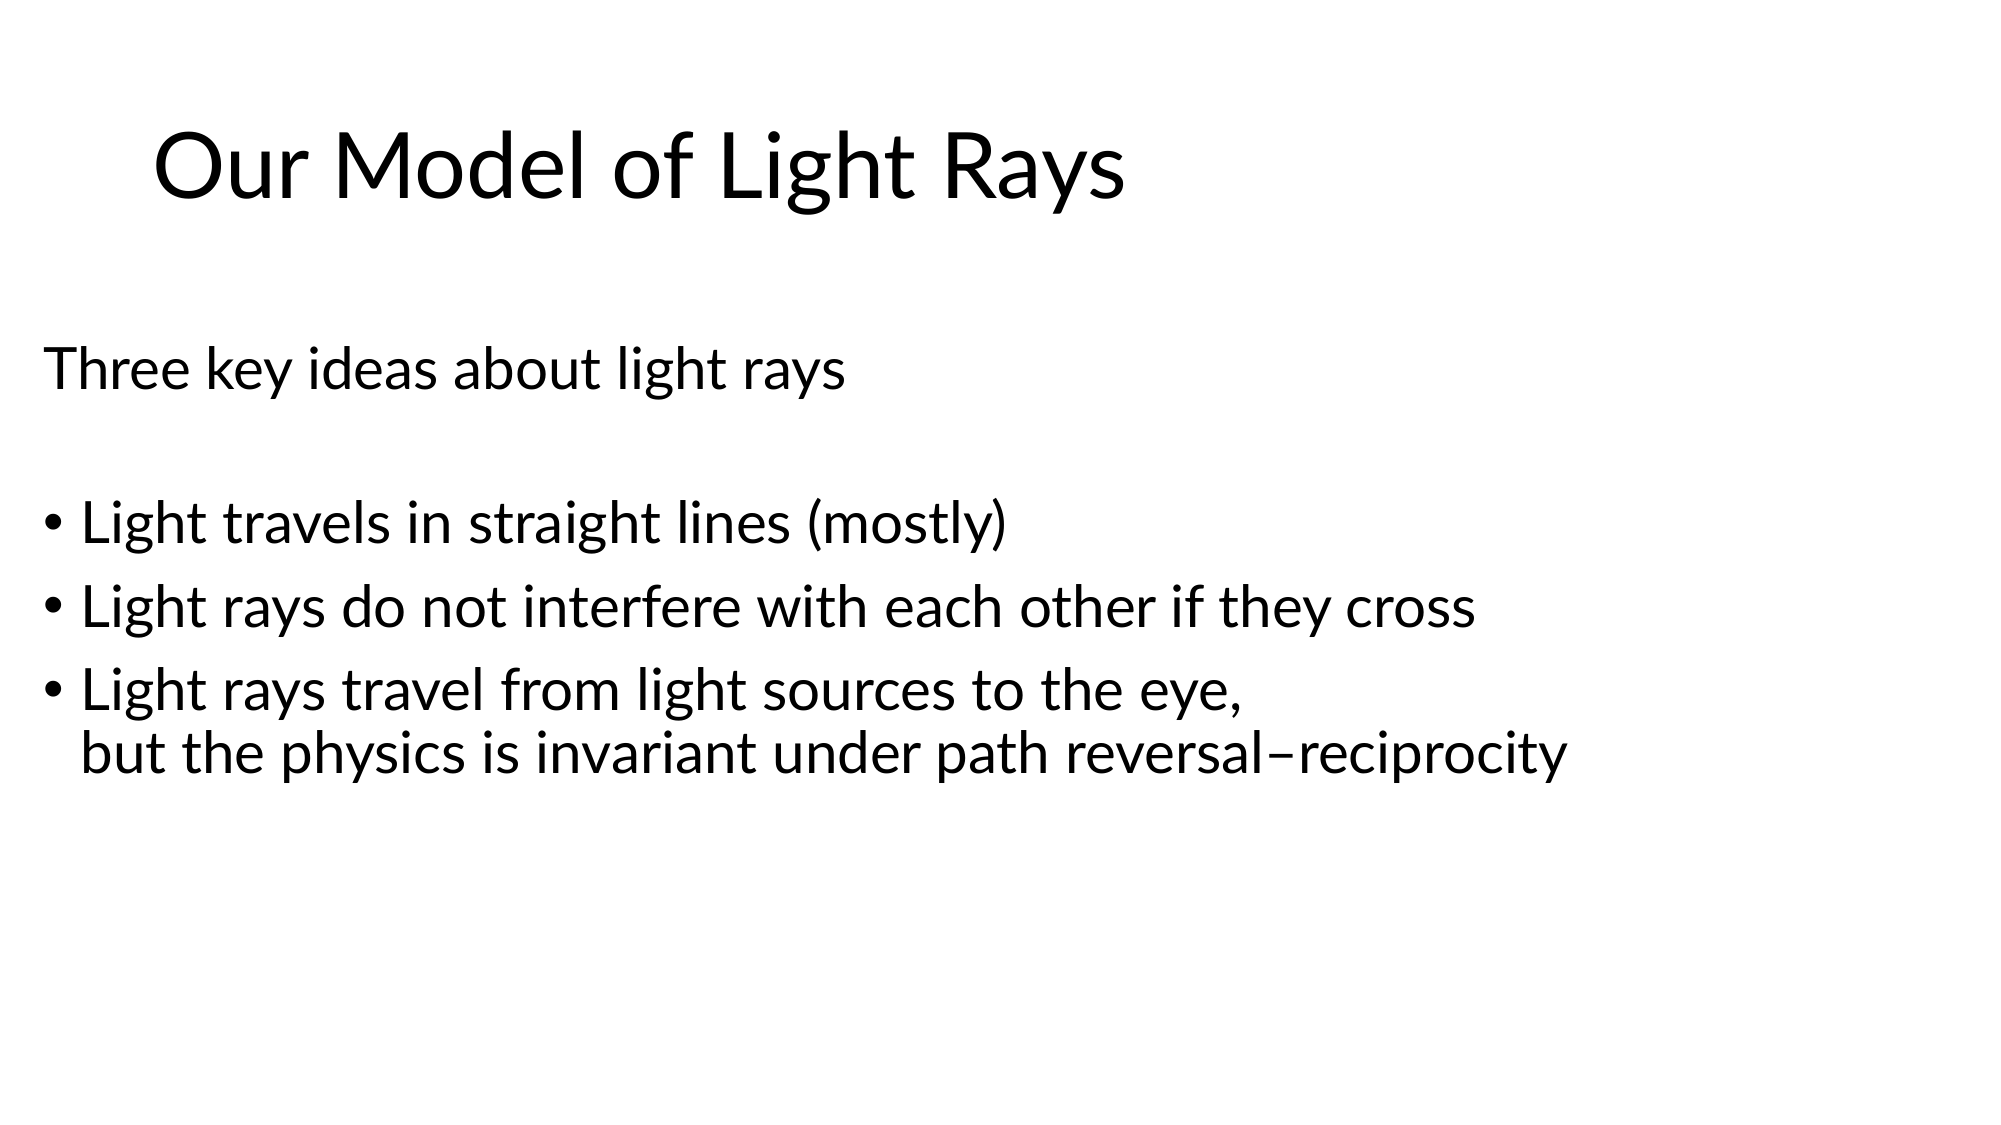

# Our Model of Light Rays
Three key ideas about light rays
Light travels in straight lines (mostly)
Light rays do not interfere with each other if they cross
Light rays travel from light sources to the eye,
but the physics is invariant under path reversal–reciprocity